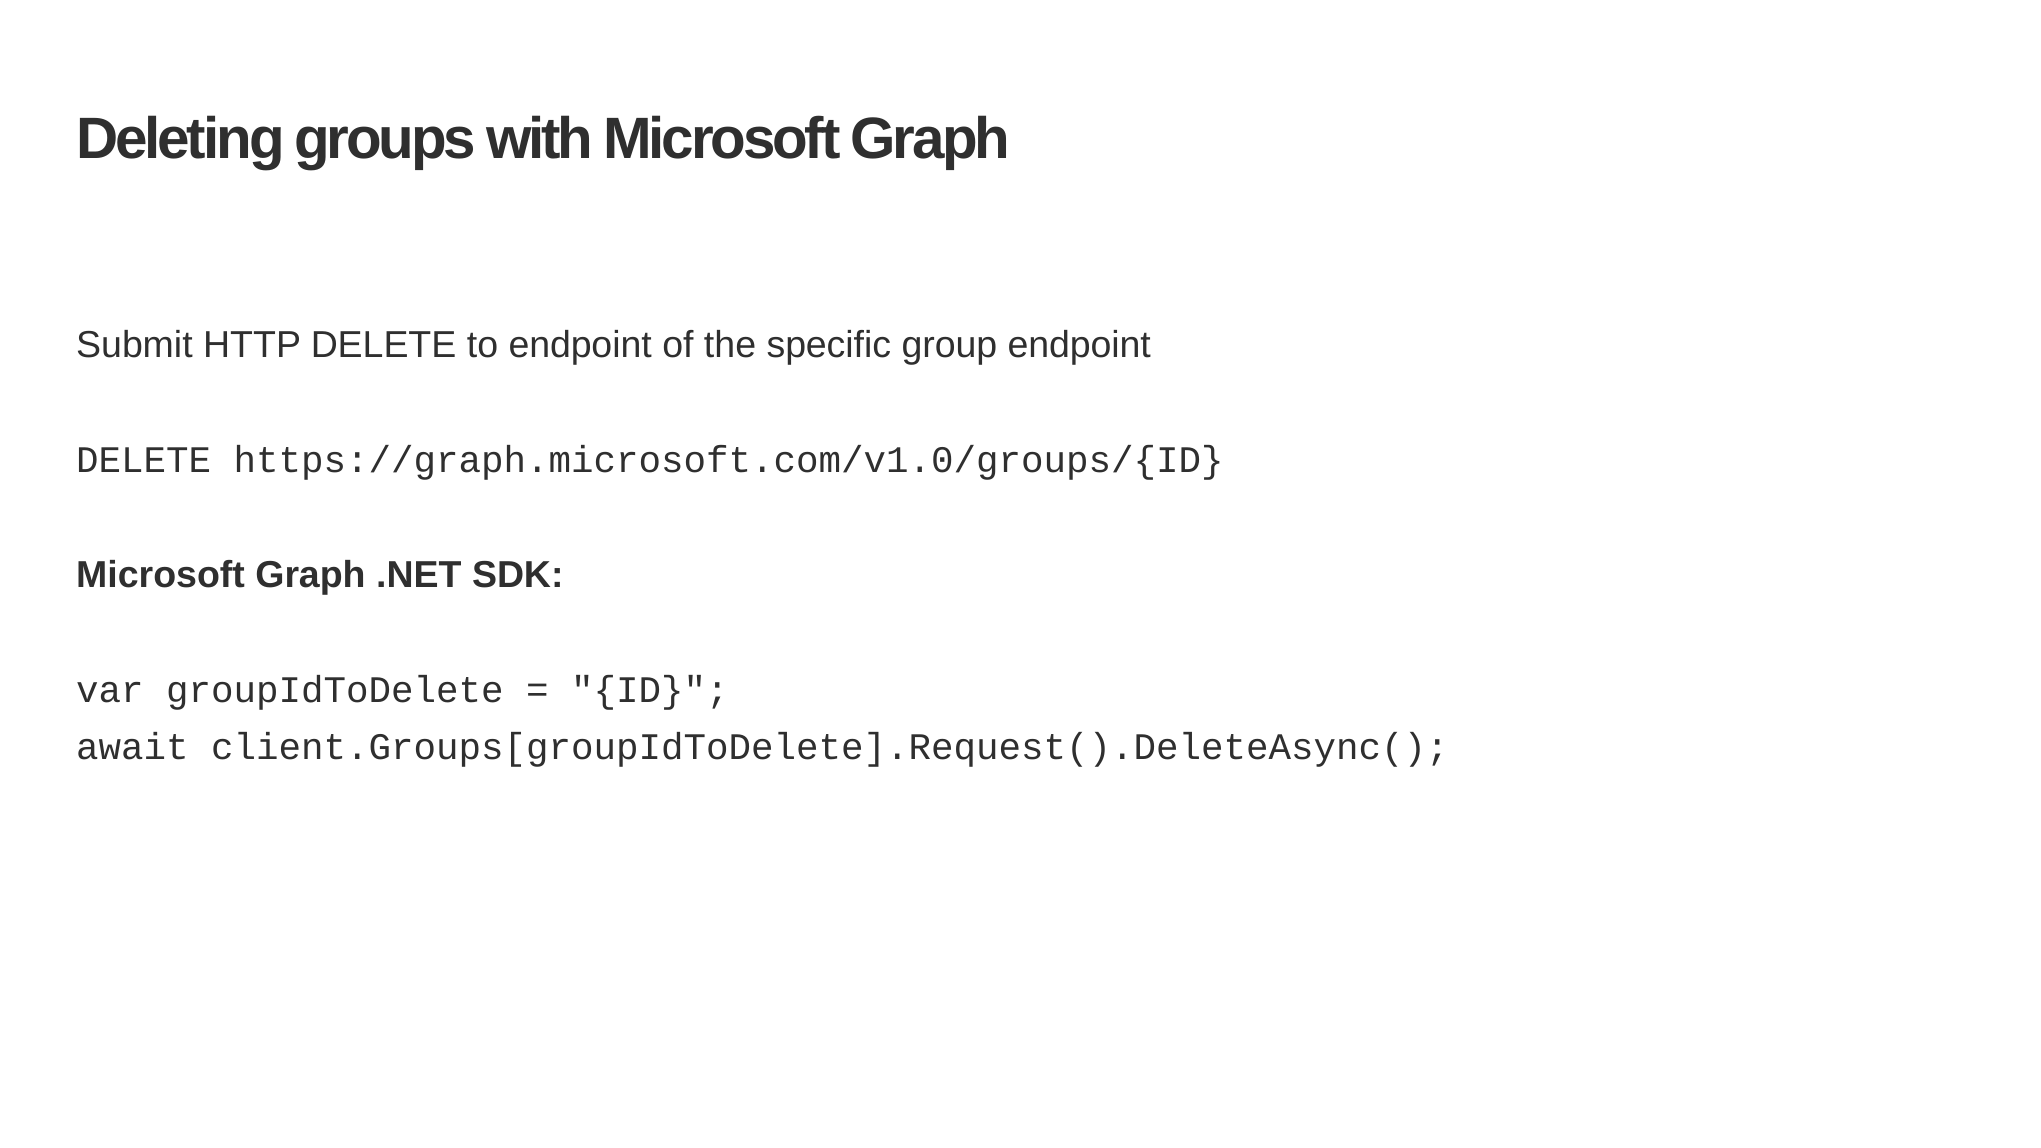

# Deleting groups with Microsoft Graph
Submit HTTP DELETE to endpoint of the specific group endpoint

DELETE https://graph.microsoft.com/v1.0/groups/{ID}

Microsoft Graph .NET SDK:

var groupIdToDelete = "{ID}";
await client.Groups[groupIdToDelete].Request().DeleteAsync();